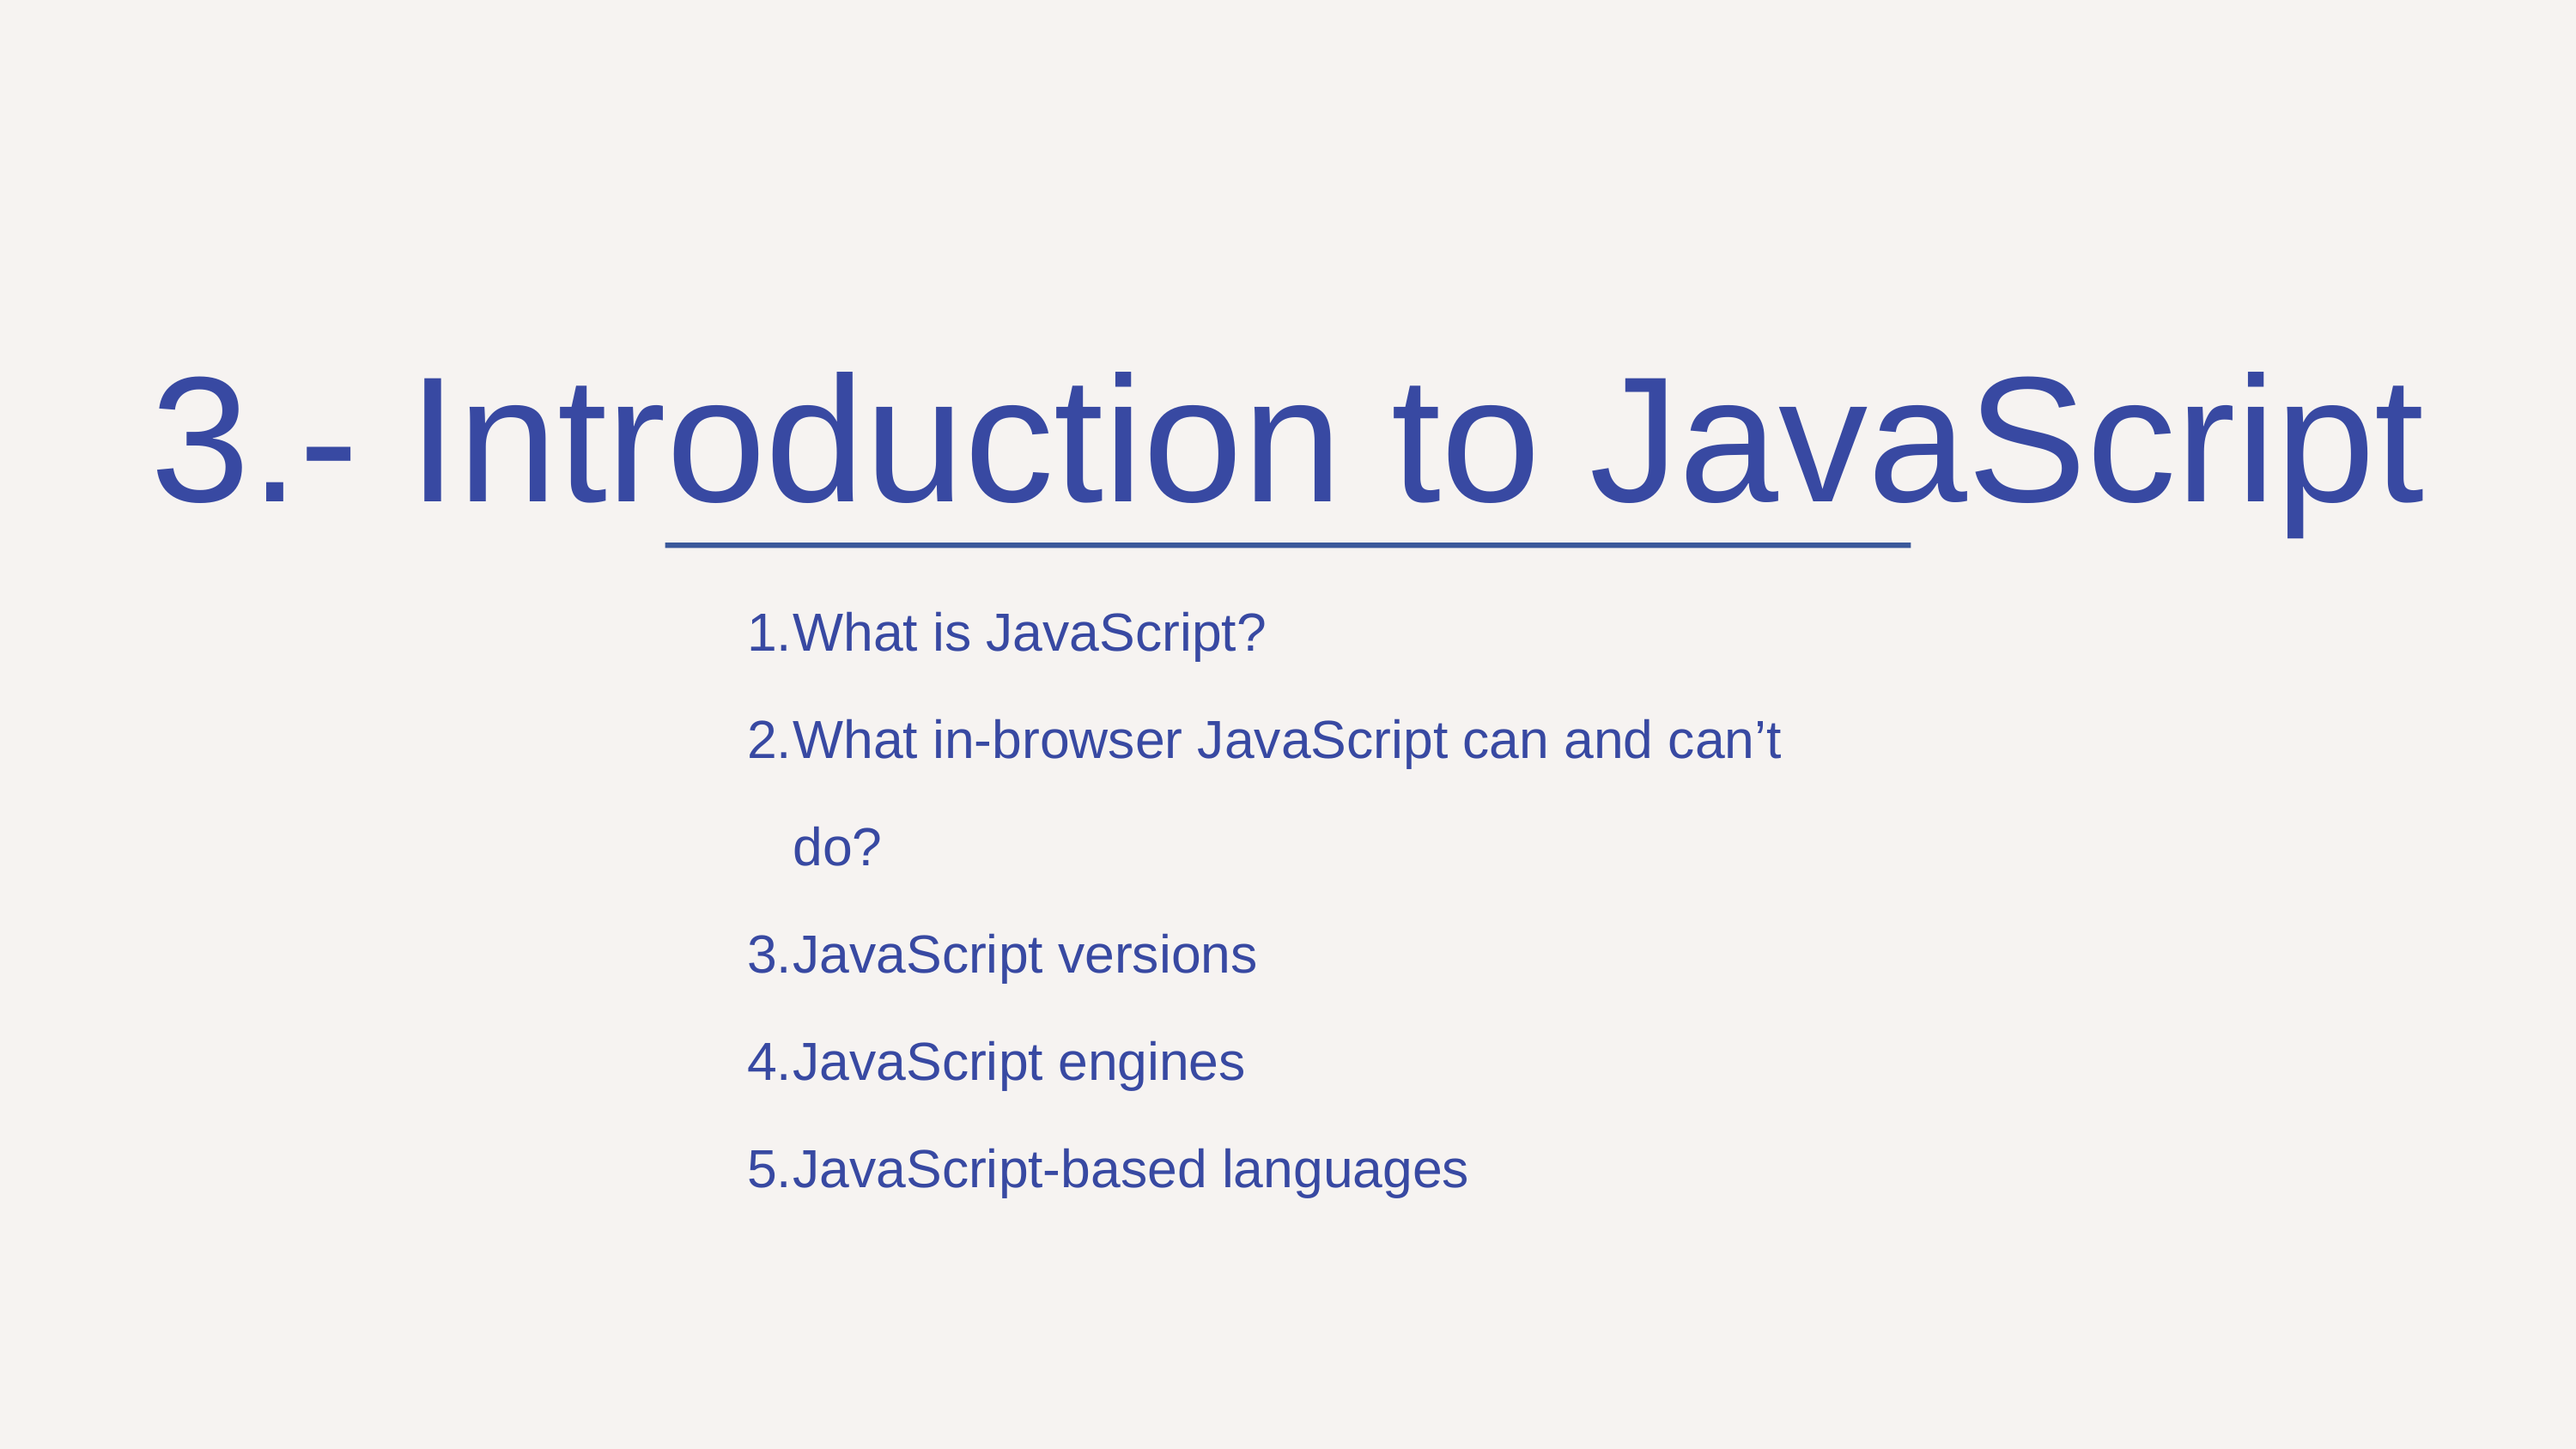

3.- Introduction to JavaScript

What is JavaScript?
What in-browser JavaScript can and can’t do?
JavaScript versions
JavaScript engines
JavaScript-based languages